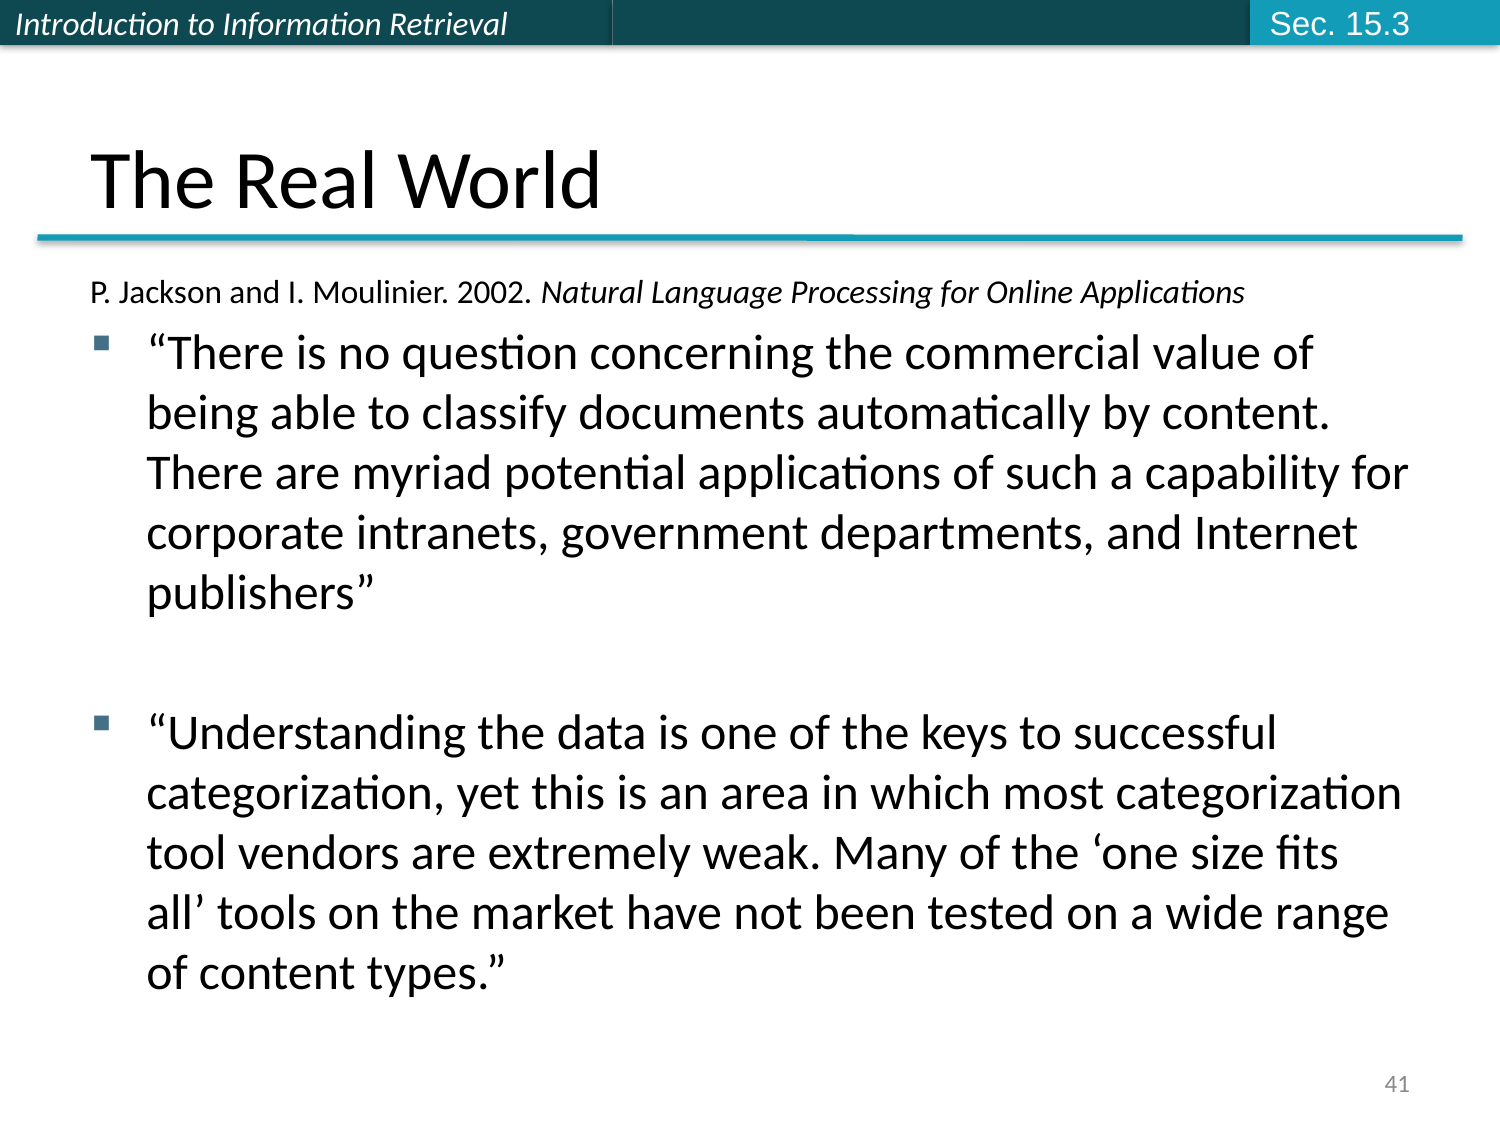

Sec. 15.3
# The Real World
P. Jackson and I. Moulinier. 2002. Natural Language Processing for Online Applications
“There is no question concerning the commercial value of being able to classify documents automatically by content. There are myriad potential applications of such a capability for corporate intranets, government departments, and Internet publishers”

“Understanding the data is one of the keys to successful categorization, yet this is an area in which most categorization tool vendors are extremely weak. Many of the ‘one size fits all’ tools on the market have not been tested on a wide range of content types.”
41